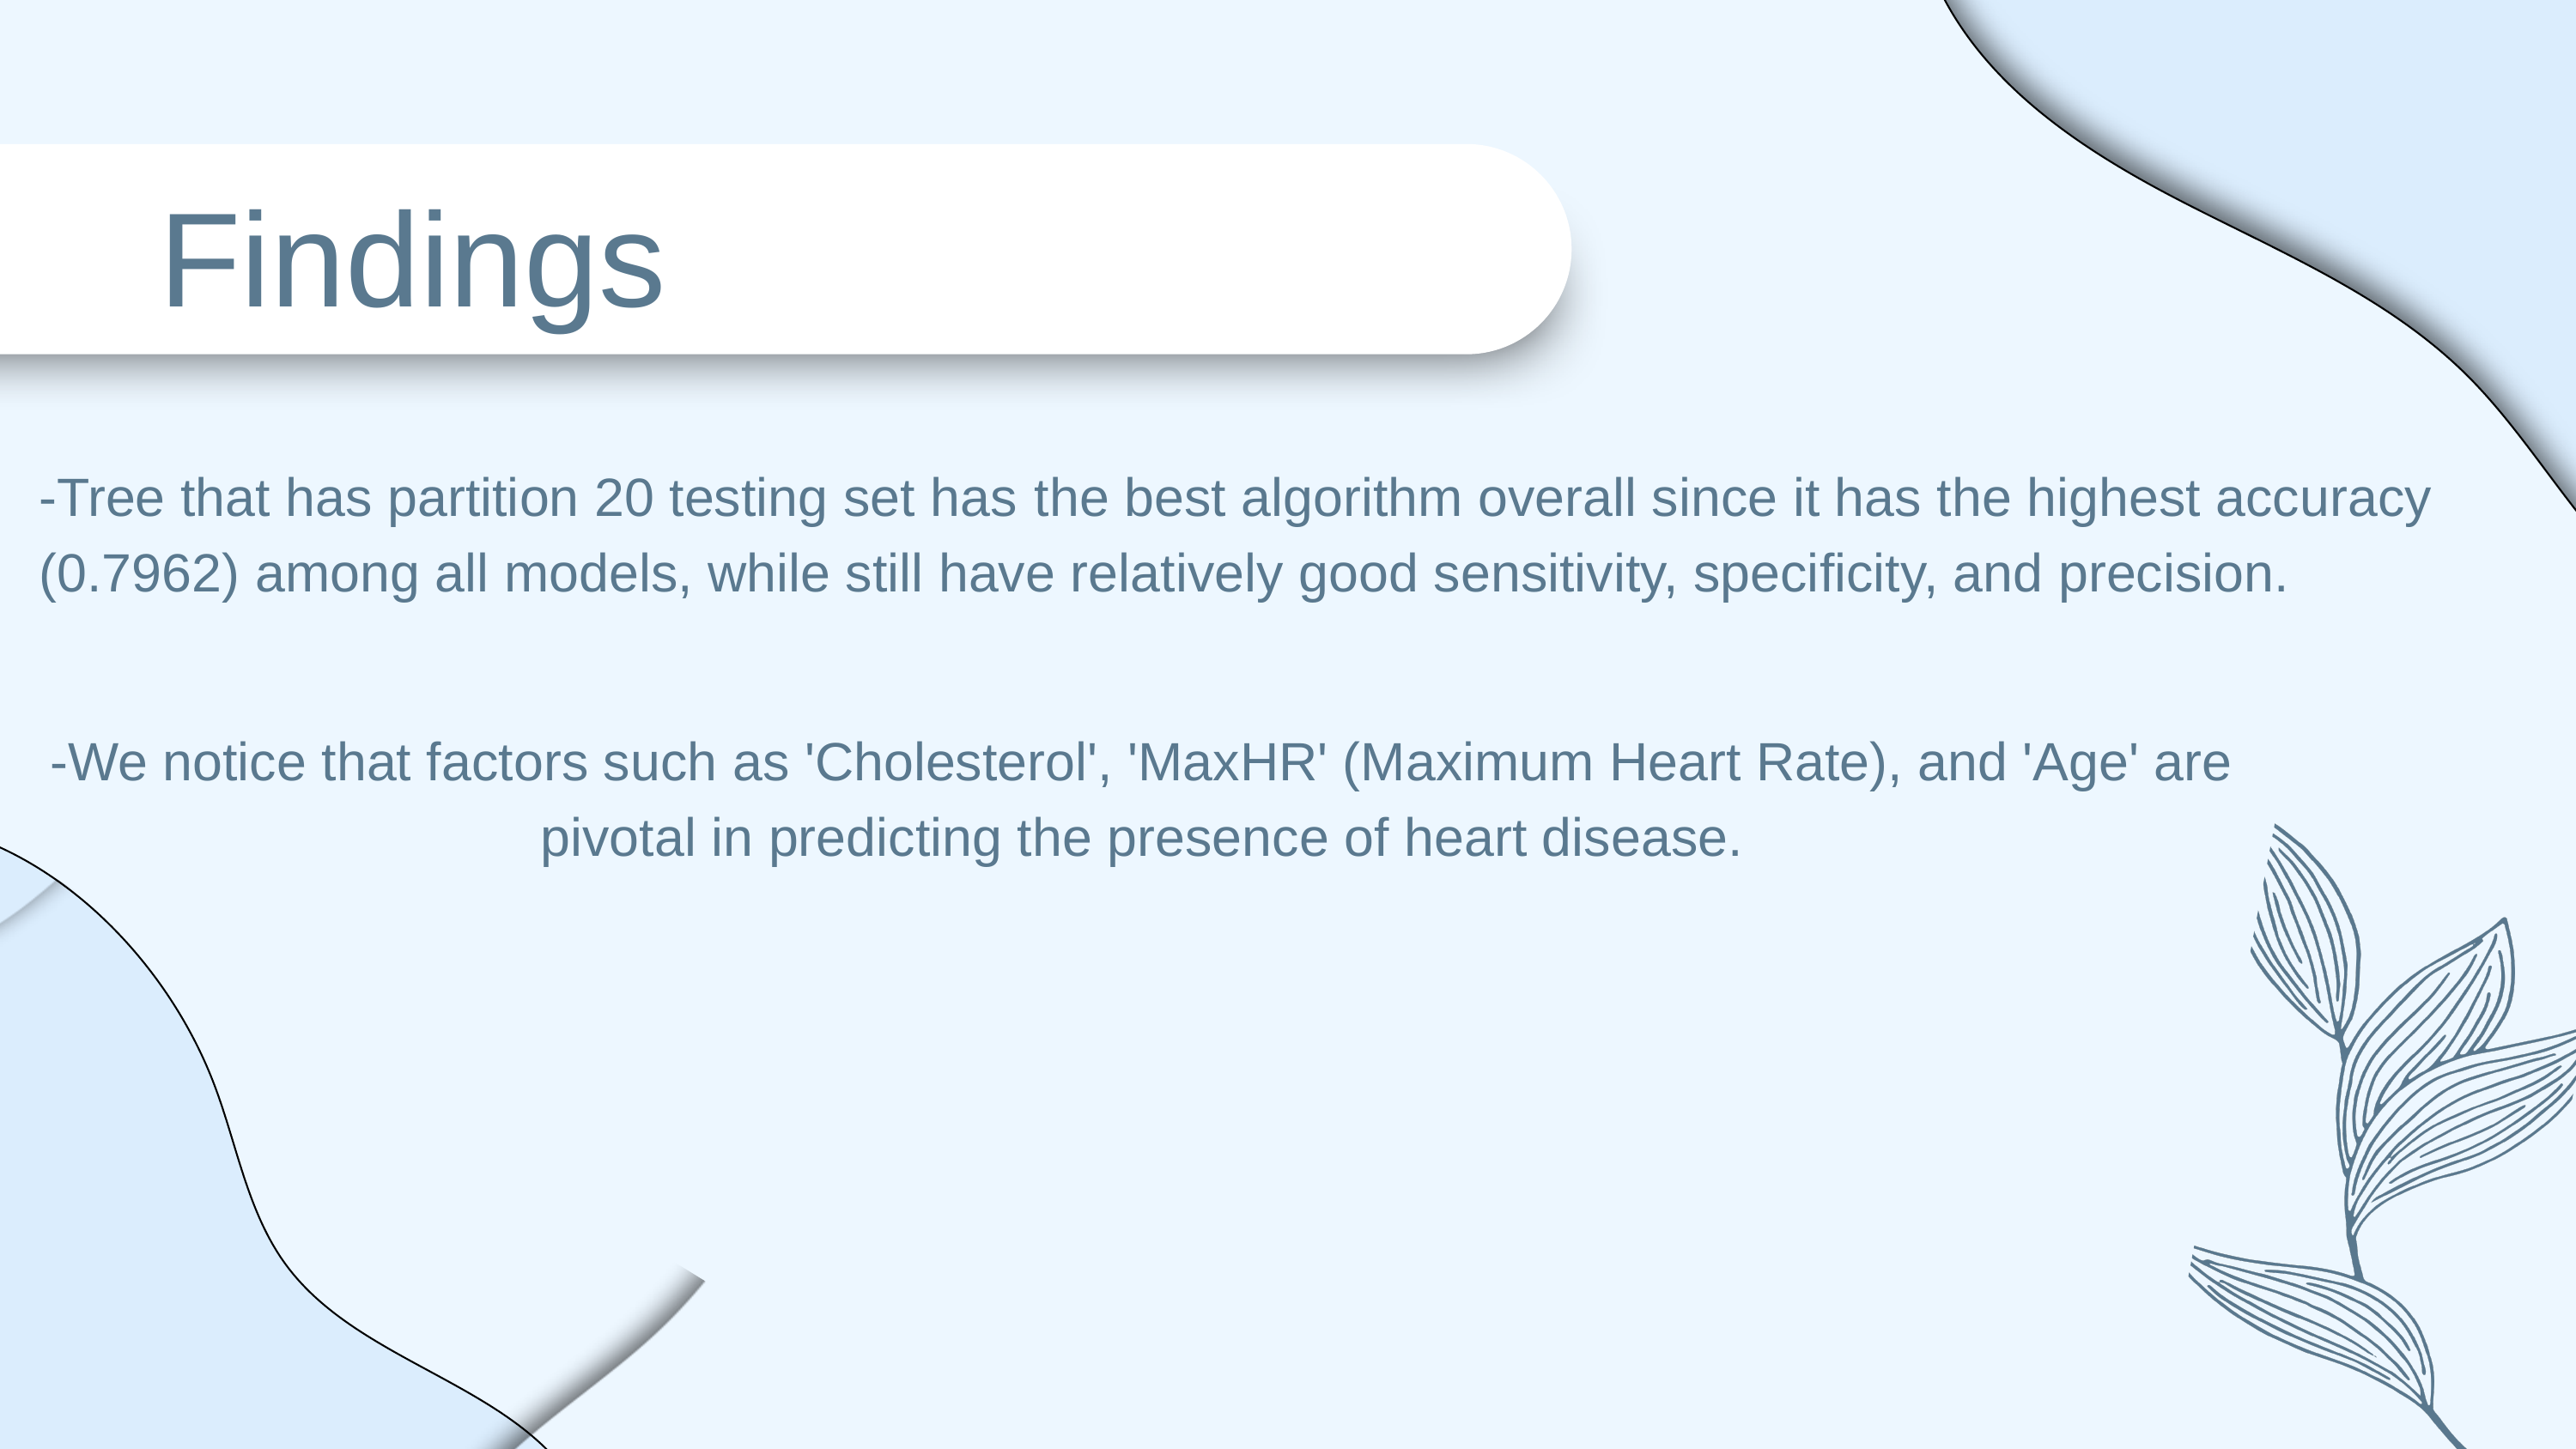

Findings
-Tree that has partition 20 testing set has the best algorithm overall since it has the highest accuracy (0.7962) among all models, while still have relatively good sensitivity, specificity, and precision.
-We notice that factors such as 'Cholesterol', 'MaxHR' (Maximum Heart Rate), and 'Age' are pivotal in predicting the presence of heart disease.